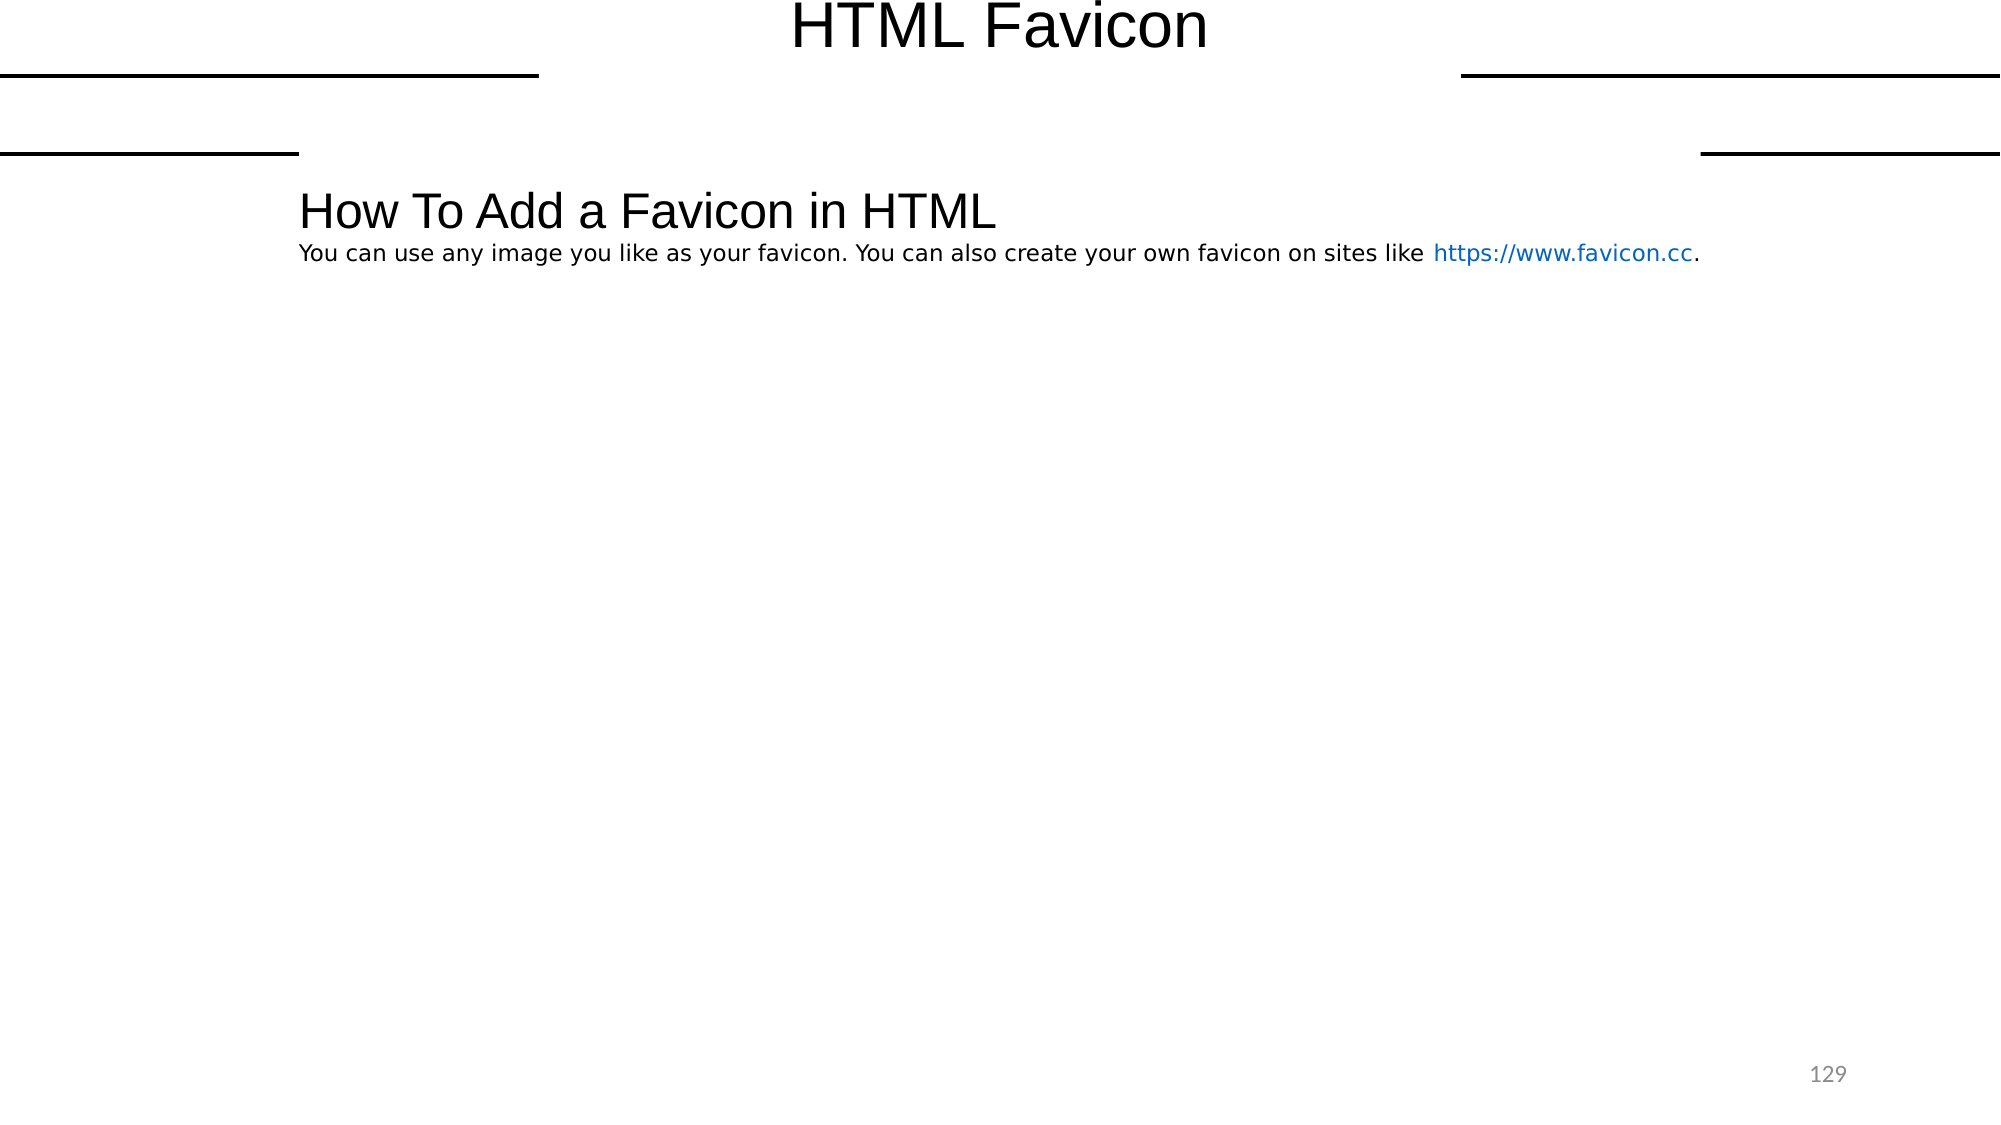

HTML Favicon
❮ PreviousNext ❯
#

A favicon is a small image displayed next to the page title in the browser tab.

How To Add a Favicon in HTML
You can use any image you like as your favicon. You can also create your own favicon on sites like https://www.favicon.cc.

129